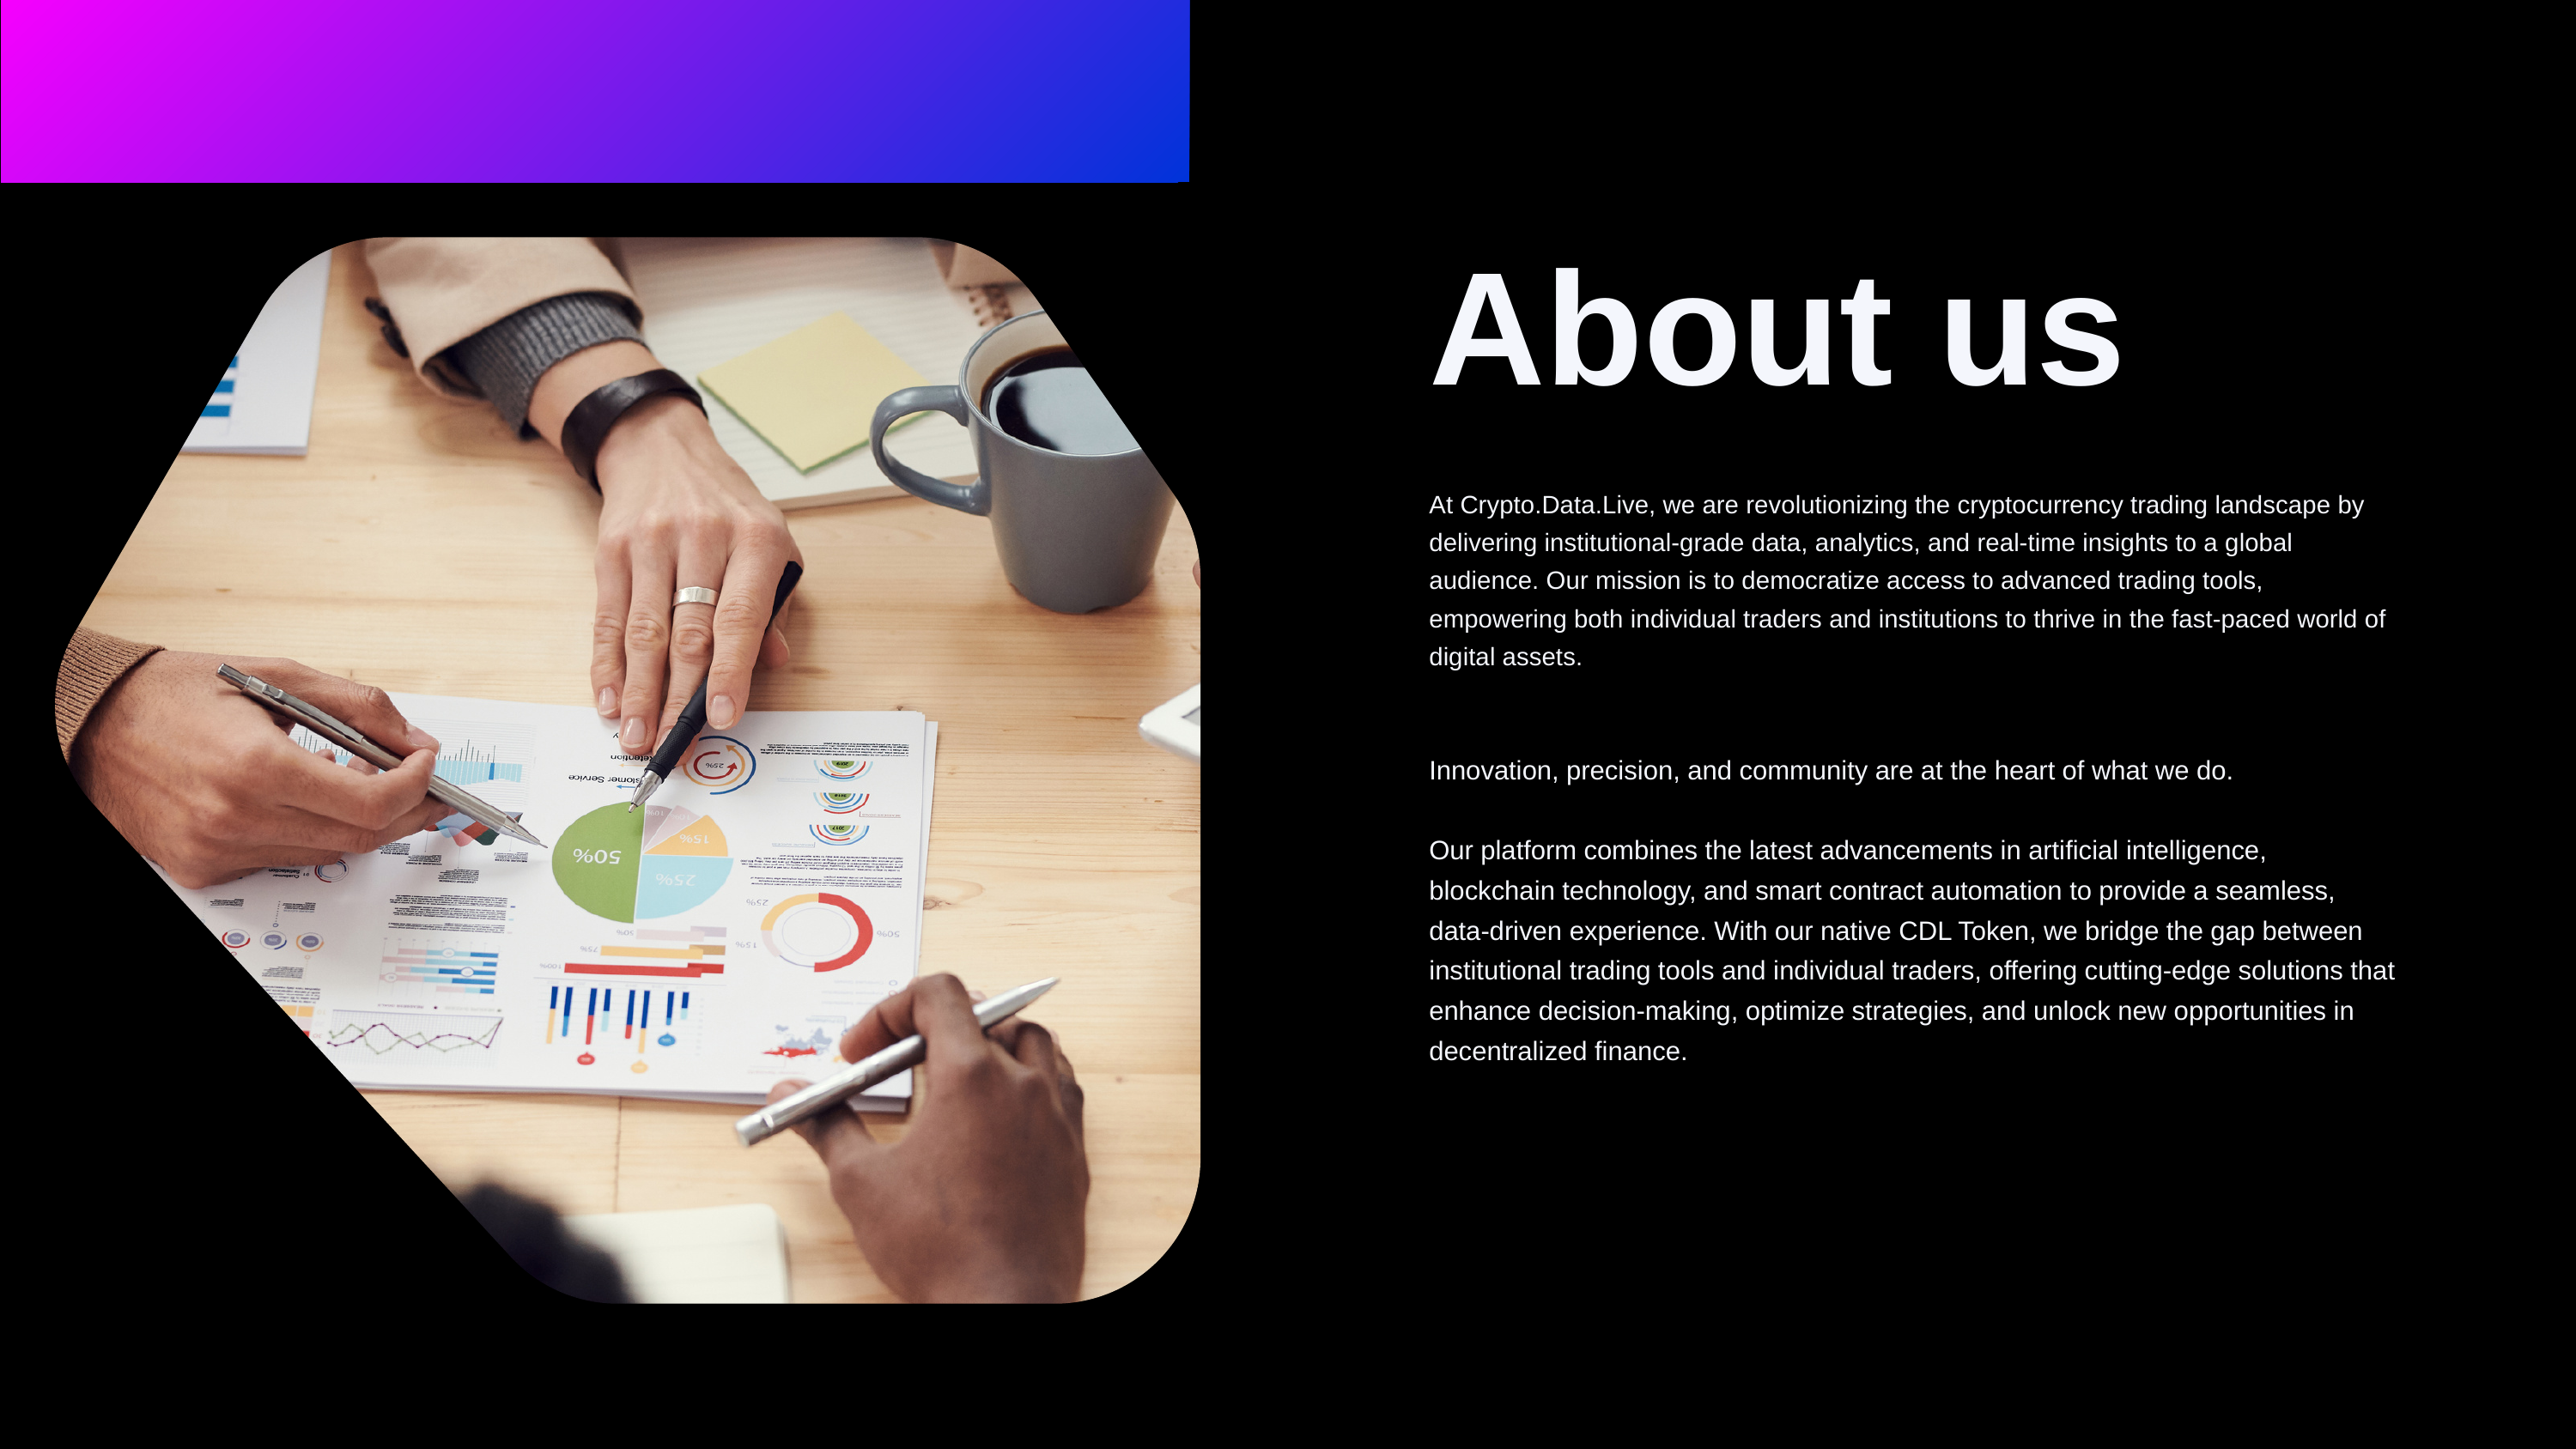

About us
At Crypto.Data.Live, we are revolutionizing the cryptocurrency trading landscape by delivering institutional-grade data, analytics, and real-time insights to a global audience. Our mission is to democratize access to advanced trading tools, empowering both individual traders and institutions to thrive in the fast-paced world of digital assets.
Innovation, precision, and community are at the heart of what we do.

Our platform combines the latest advancements in artificial intelligence, blockchain technology, and smart contract automation to provide a seamless, data-driven experience. With our native CDL Token, we bridge the gap between institutional trading tools and individual traders, offering cutting-edge solutions that enhance decision-making, optimize strategies, and unlock new opportunities in decentralized finance.